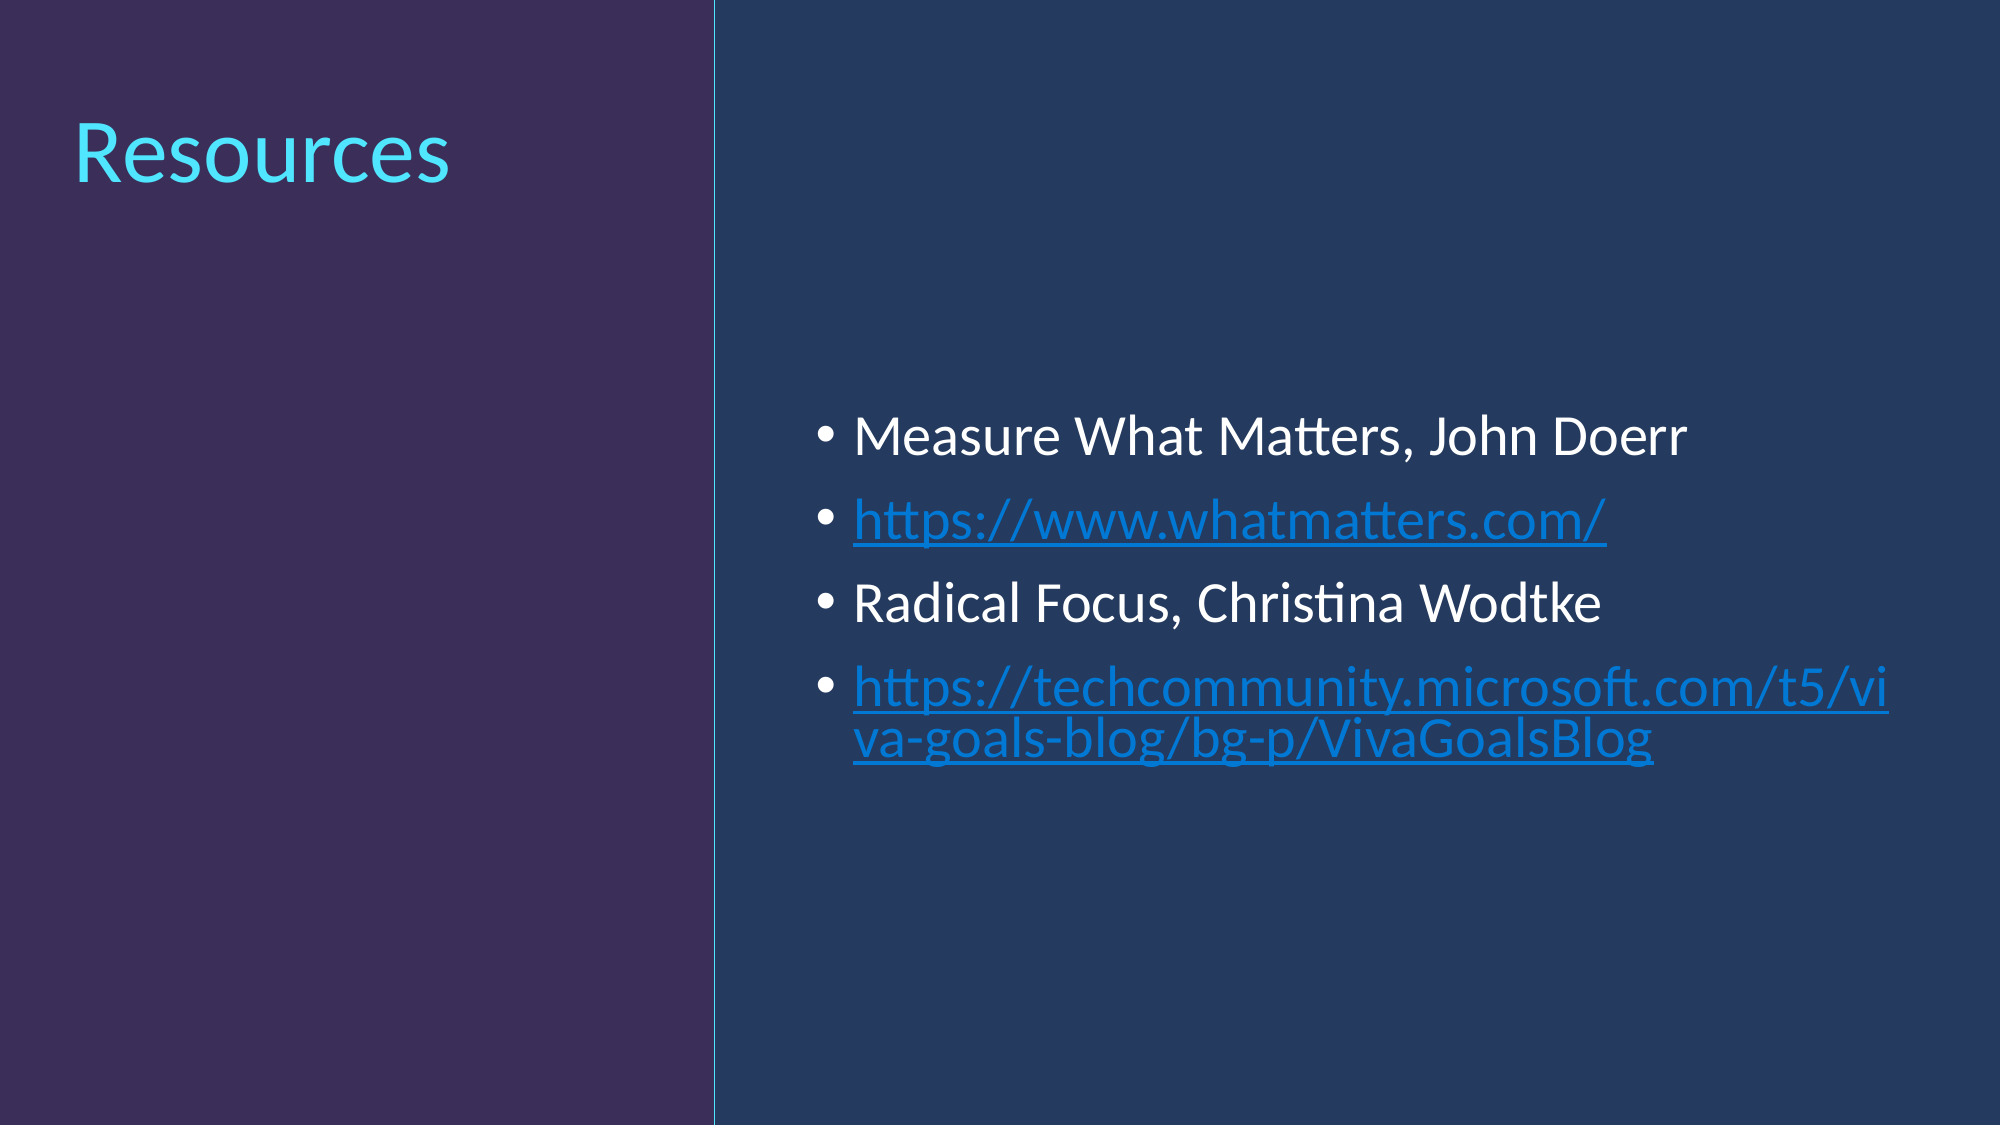

# Resources
Measure What Matters, John Doerr
https://www.whatmatters.com/
Radical Focus, Christina Wodtke
https://techcommunity.microsoft.com/t5/viva-goals-blog/bg-p/VivaGoalsBlog